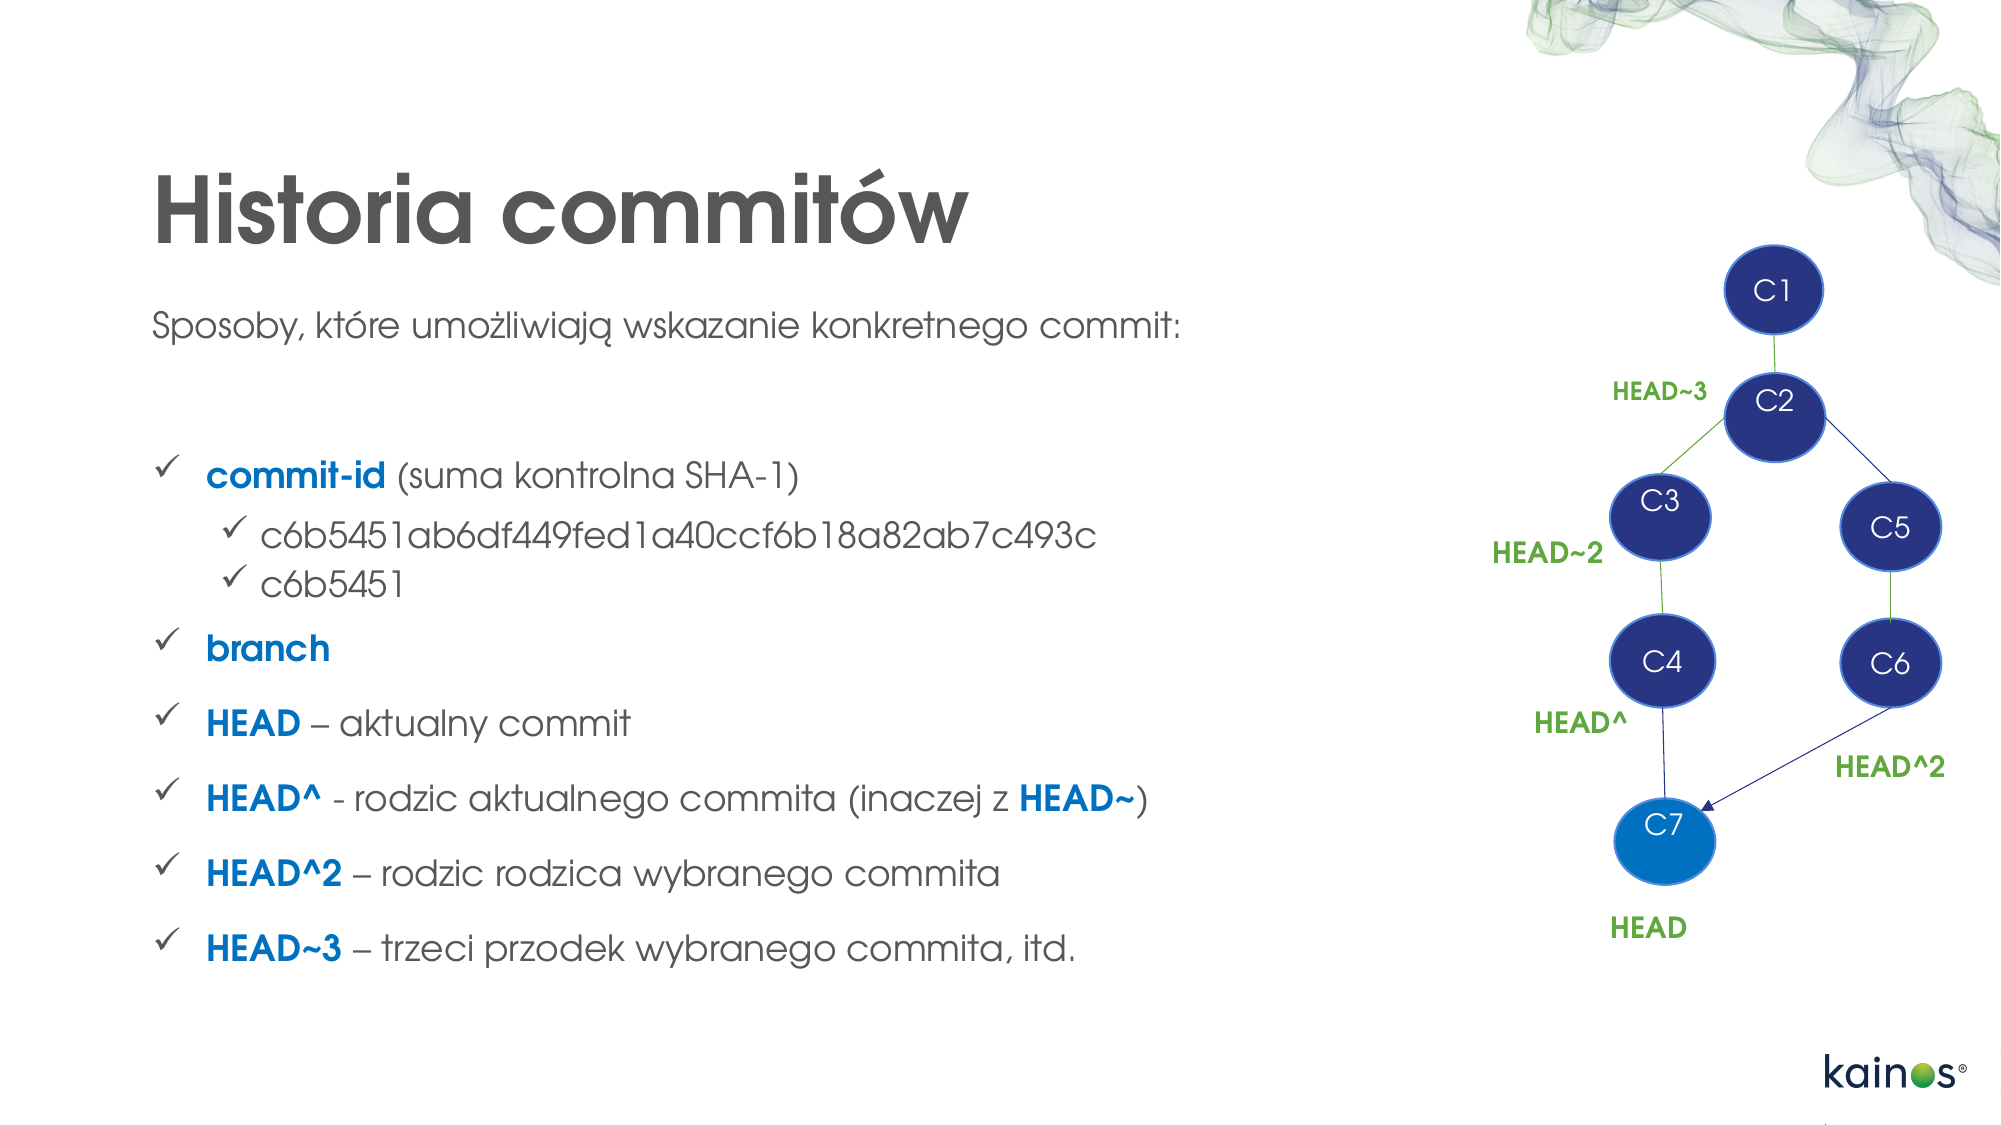

# Historia commitów
C1
C2
C3
C4
C6
*
feature
HEAD~3
C5
HEAD~2
HEAD^
HEAD^2
C7
HEAD
Sposoby, które umożliwiają wskazanie konkretnego commit:

commit-id (suma kontrolna SHA-1)
c6b5451ab6df449fed1a40ccf6b18a82ab7c493c
c6b5451
branch
HEAD – aktualny commit
HEAD^ - rodzic aktualnego commita (inaczej z HEAD~)
HEAD^2 – rodzic rodzica wybranego commita
HEAD~3 – trzeci przodek wybranego commita, itd.